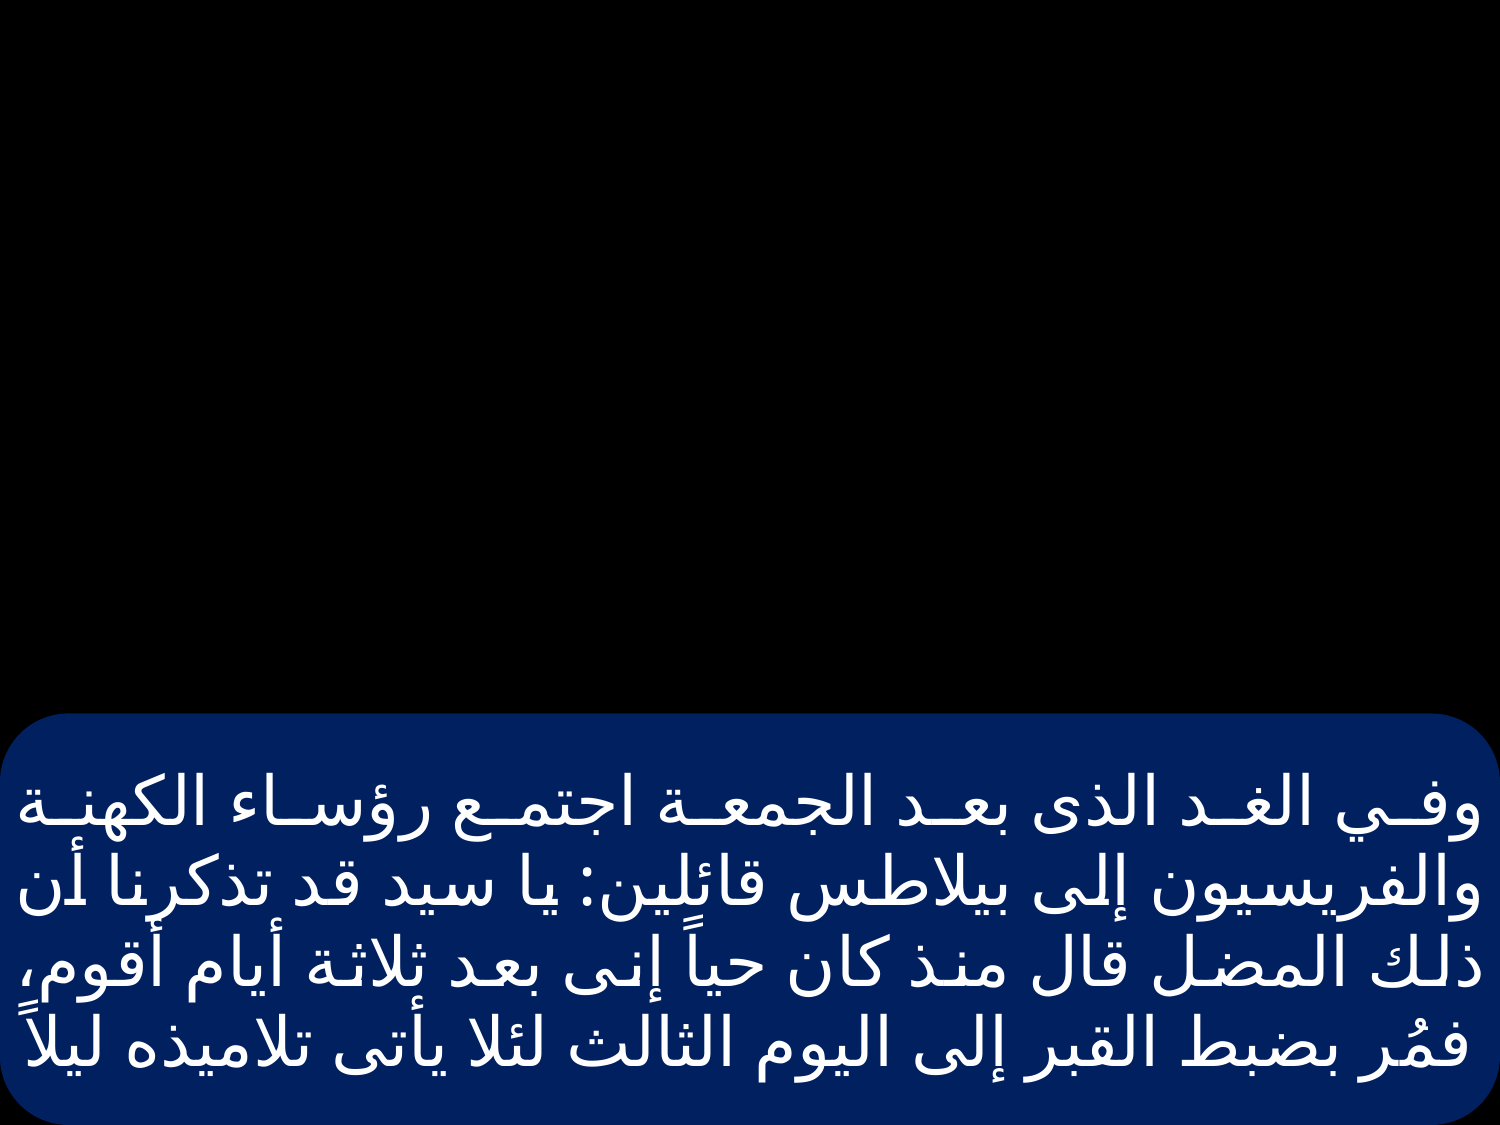

# وفي الغد الذى بعد الجمعة اجتمع رؤساء الكهنة والفريسيون إلى بيلاطس قائلين: يا سيد قد تذكرنا أن ذلك المضل قال منذ كان حياً إنى بعد ثلاثة أيام أقوم، فمُر بضبط القبر إلى اليوم الثالث لئلا يأتى تلاميذه ليلاً